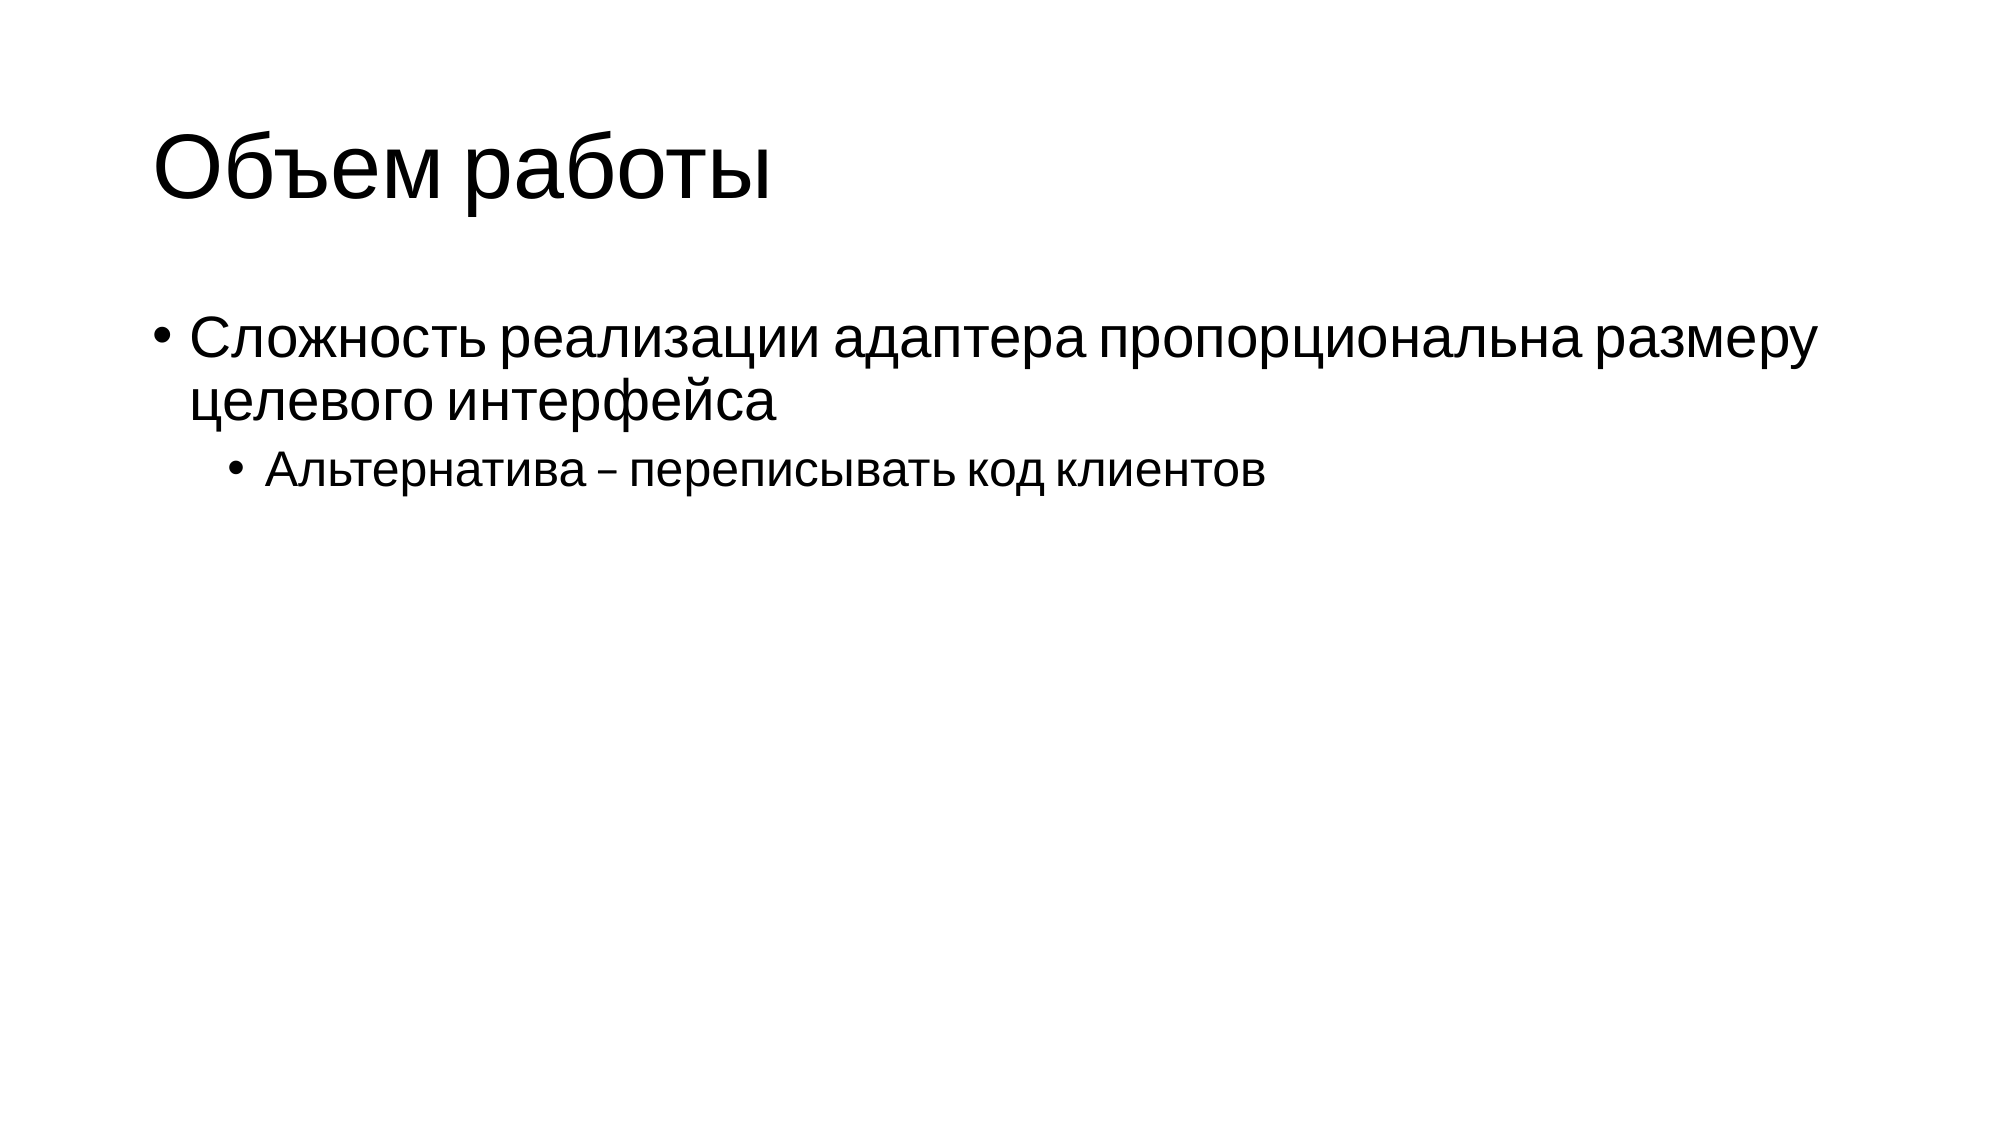

# Объем работы
Сложность реализации адаптера пропорциональна размеру целевого интерфейса
Альтернатива – переписывать код клиентов